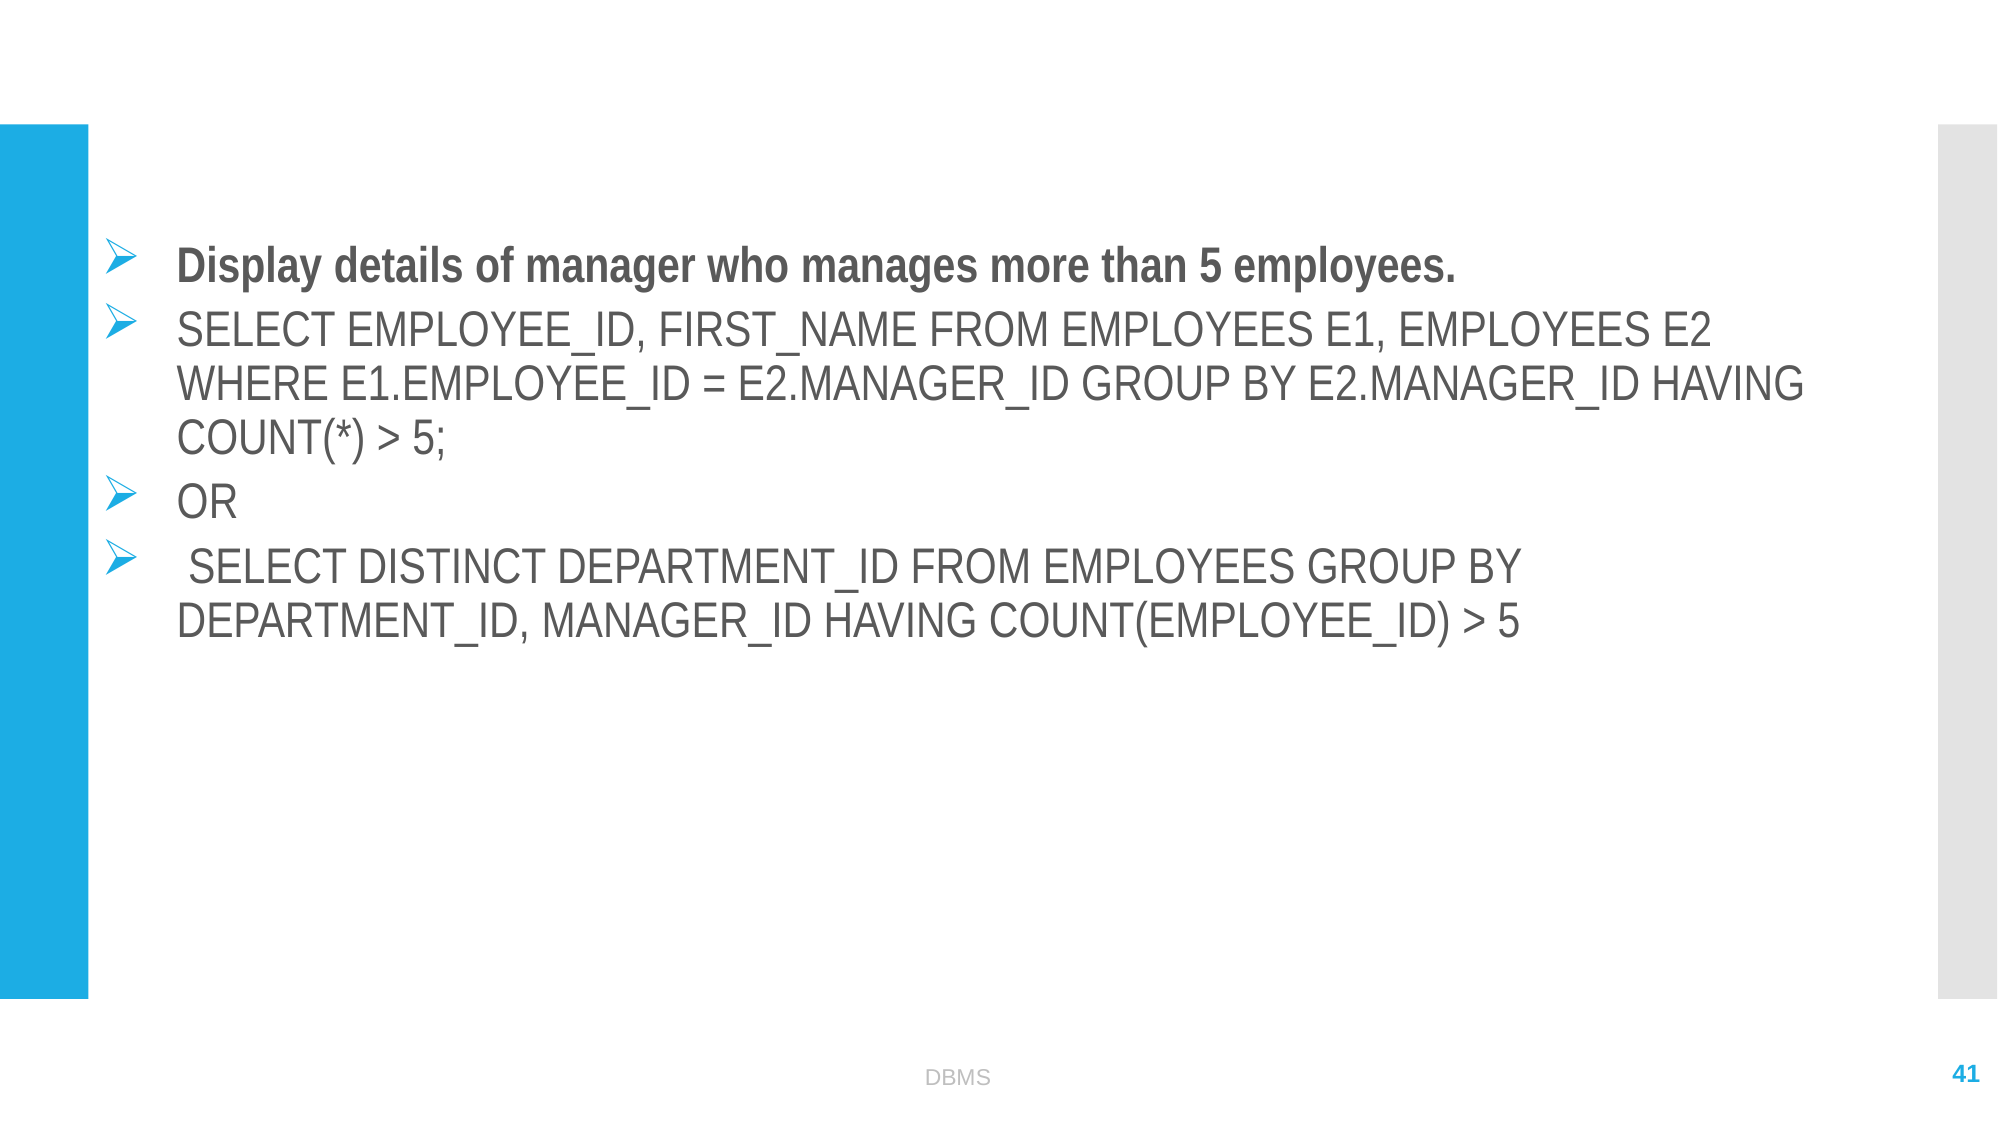

#
Display details of manager who manages more than 5 employees.
SELECT EMPLOYEE_ID, FIRST_NAME FROM EMPLOYEES E1, EMPLOYEES E2 WHERE E1.EMPLOYEE_ID = E2.MANAGER_ID GROUP BY E2.MANAGER_ID HAVING COUNT(*) > 5;
OR
 SELECT DISTINCT DEPARTMENT_ID FROM EMPLOYEES GROUP BY DEPARTMENT_ID, MANAGER_ID HAVING COUNT(EMPLOYEE_ID) > 5

41
DBMS